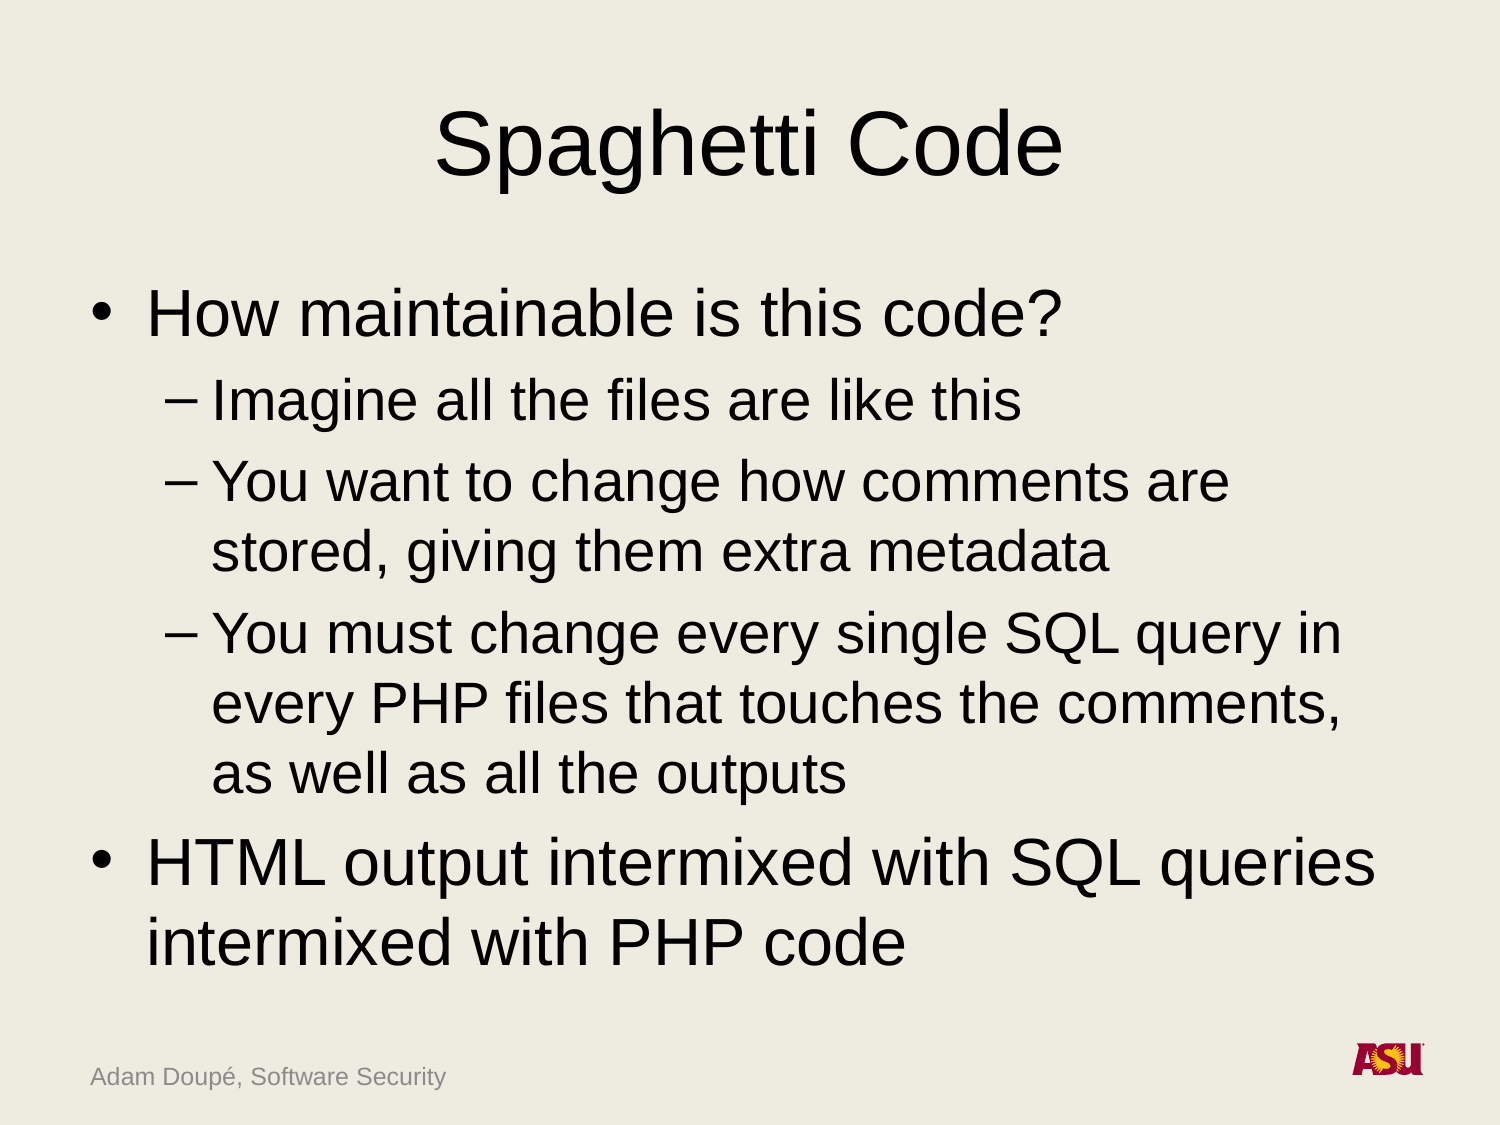

# Spaghetti Code
How maintainable is this code?
Imagine all the files are like this
You want to change how comments are stored, giving them extra metadata
You must change every single SQL query in every PHP files that touches the comments, as well as all the outputs
HTML output intermixed with SQL queries intermixed with PHP code